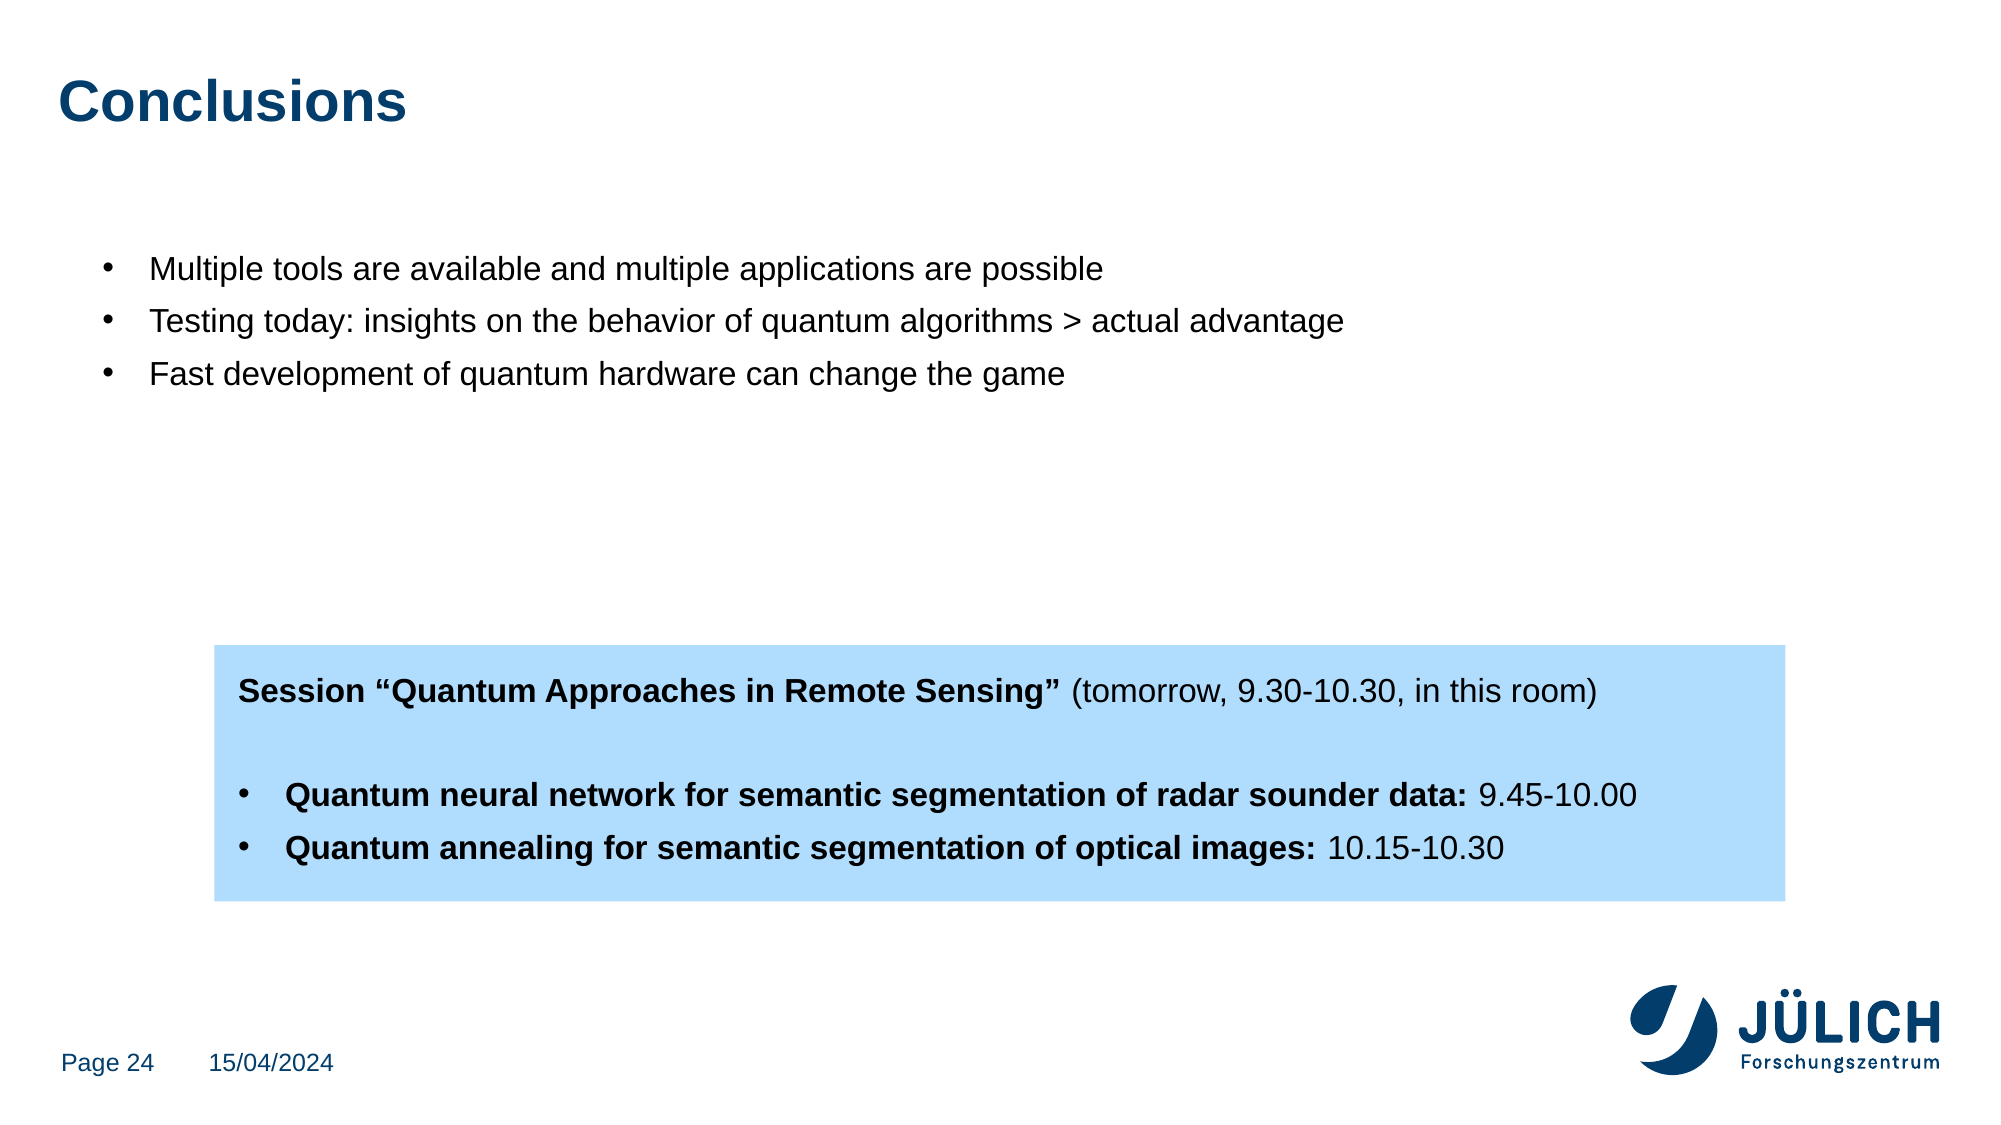

# Conclusions
Multiple tools are available and multiple applications are possible
Testing today: insights on the behavior of quantum algorithms > actual advantage
Fast development of quantum hardware can change the game

Session “Quantum Approaches in Remote Sensing” (tomorrow, 9.30-10.30, in this room)

Quantum neural network for semantic segmentation of radar sounder data: 9.45-10.00
Quantum annealing for semantic segmentation of optical images: 10.15-10.30
Page 24
15/04/2024